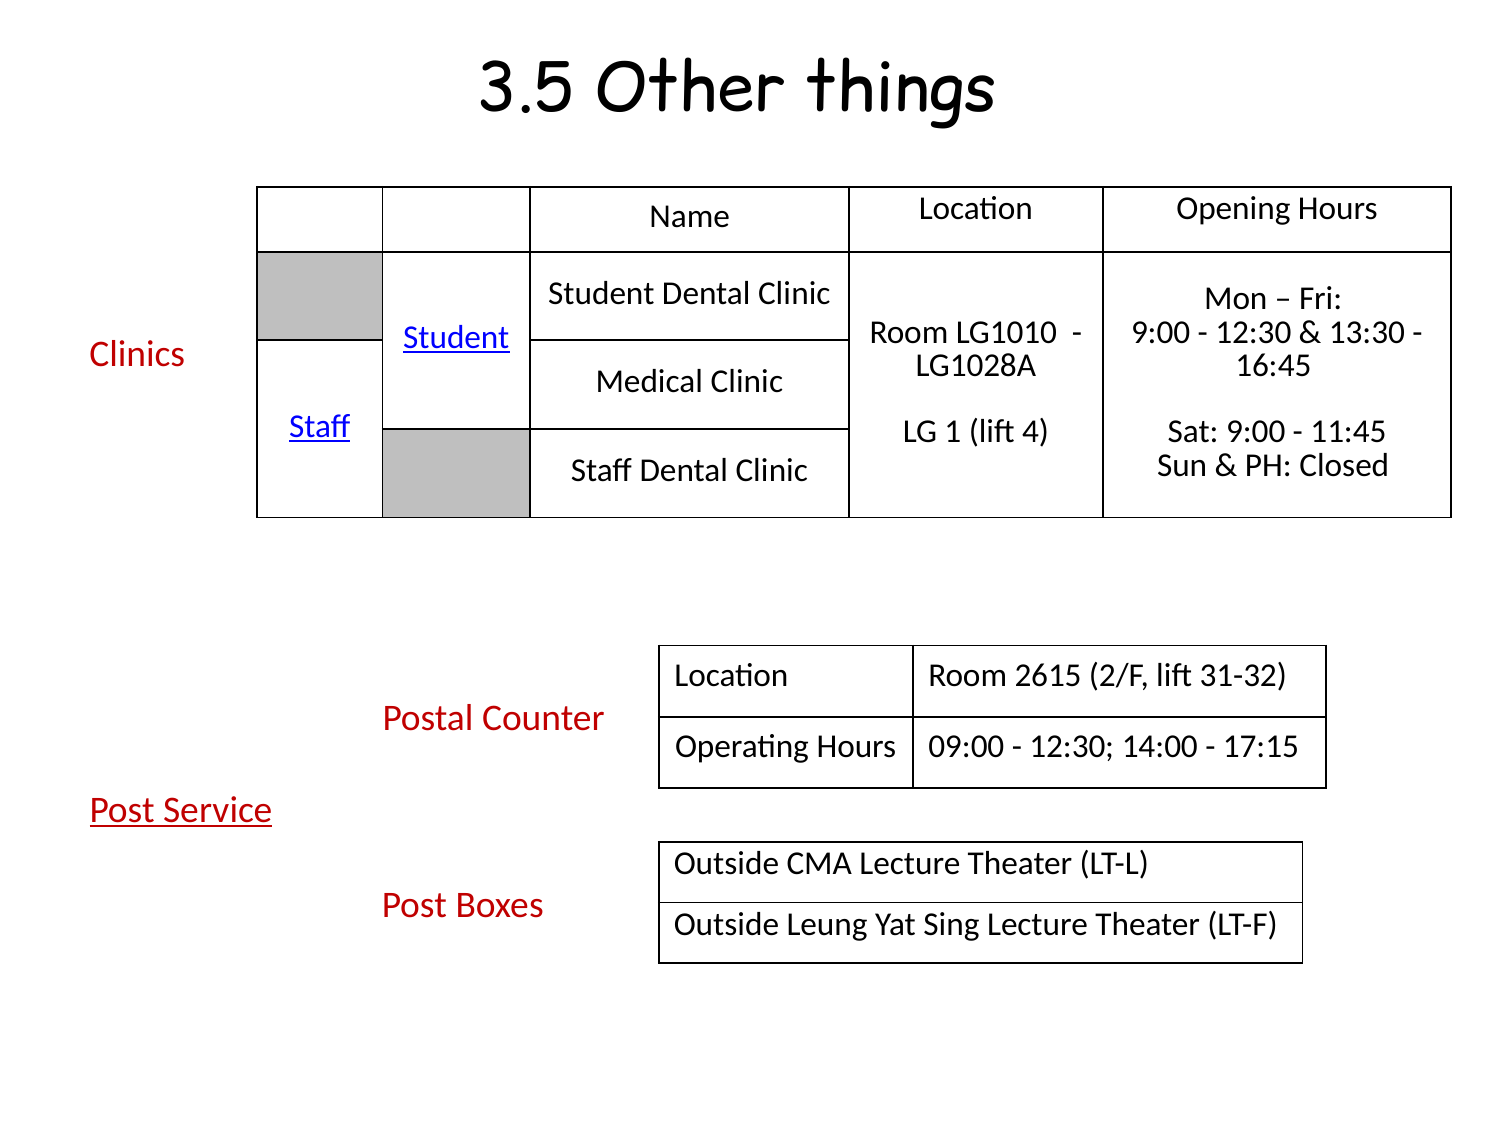

3.5 Other things
|  |  | Name | Location | Opening Hours |
| --- | --- | --- | --- | --- |
|  | Student | Student Dental Clinic | Room LG1010 -LG1028A LG 1 (lift 4) | Mon – Fri: 9:00 - 12:30 & 13:30 - 16:45  Sat: 9:00 - 11:45 Sun & PH: Closed |
| Staff |  | Medical Clinic |  |  |
|  |  | Staff Dental Clinic |  |  |
Clinics
| Location | Room 2615 (2/F, lift 31-32) |
| --- | --- |
| Operating Hours | 09:00 - 12:30; 14:00 - 17:15 |
Postal Counter
Post Service
| Outside CMA Lecture Theater (LT-L) |
| --- |
| Outside Leung Yat Sing Lecture Theater (LT-F) |
Post Boxes